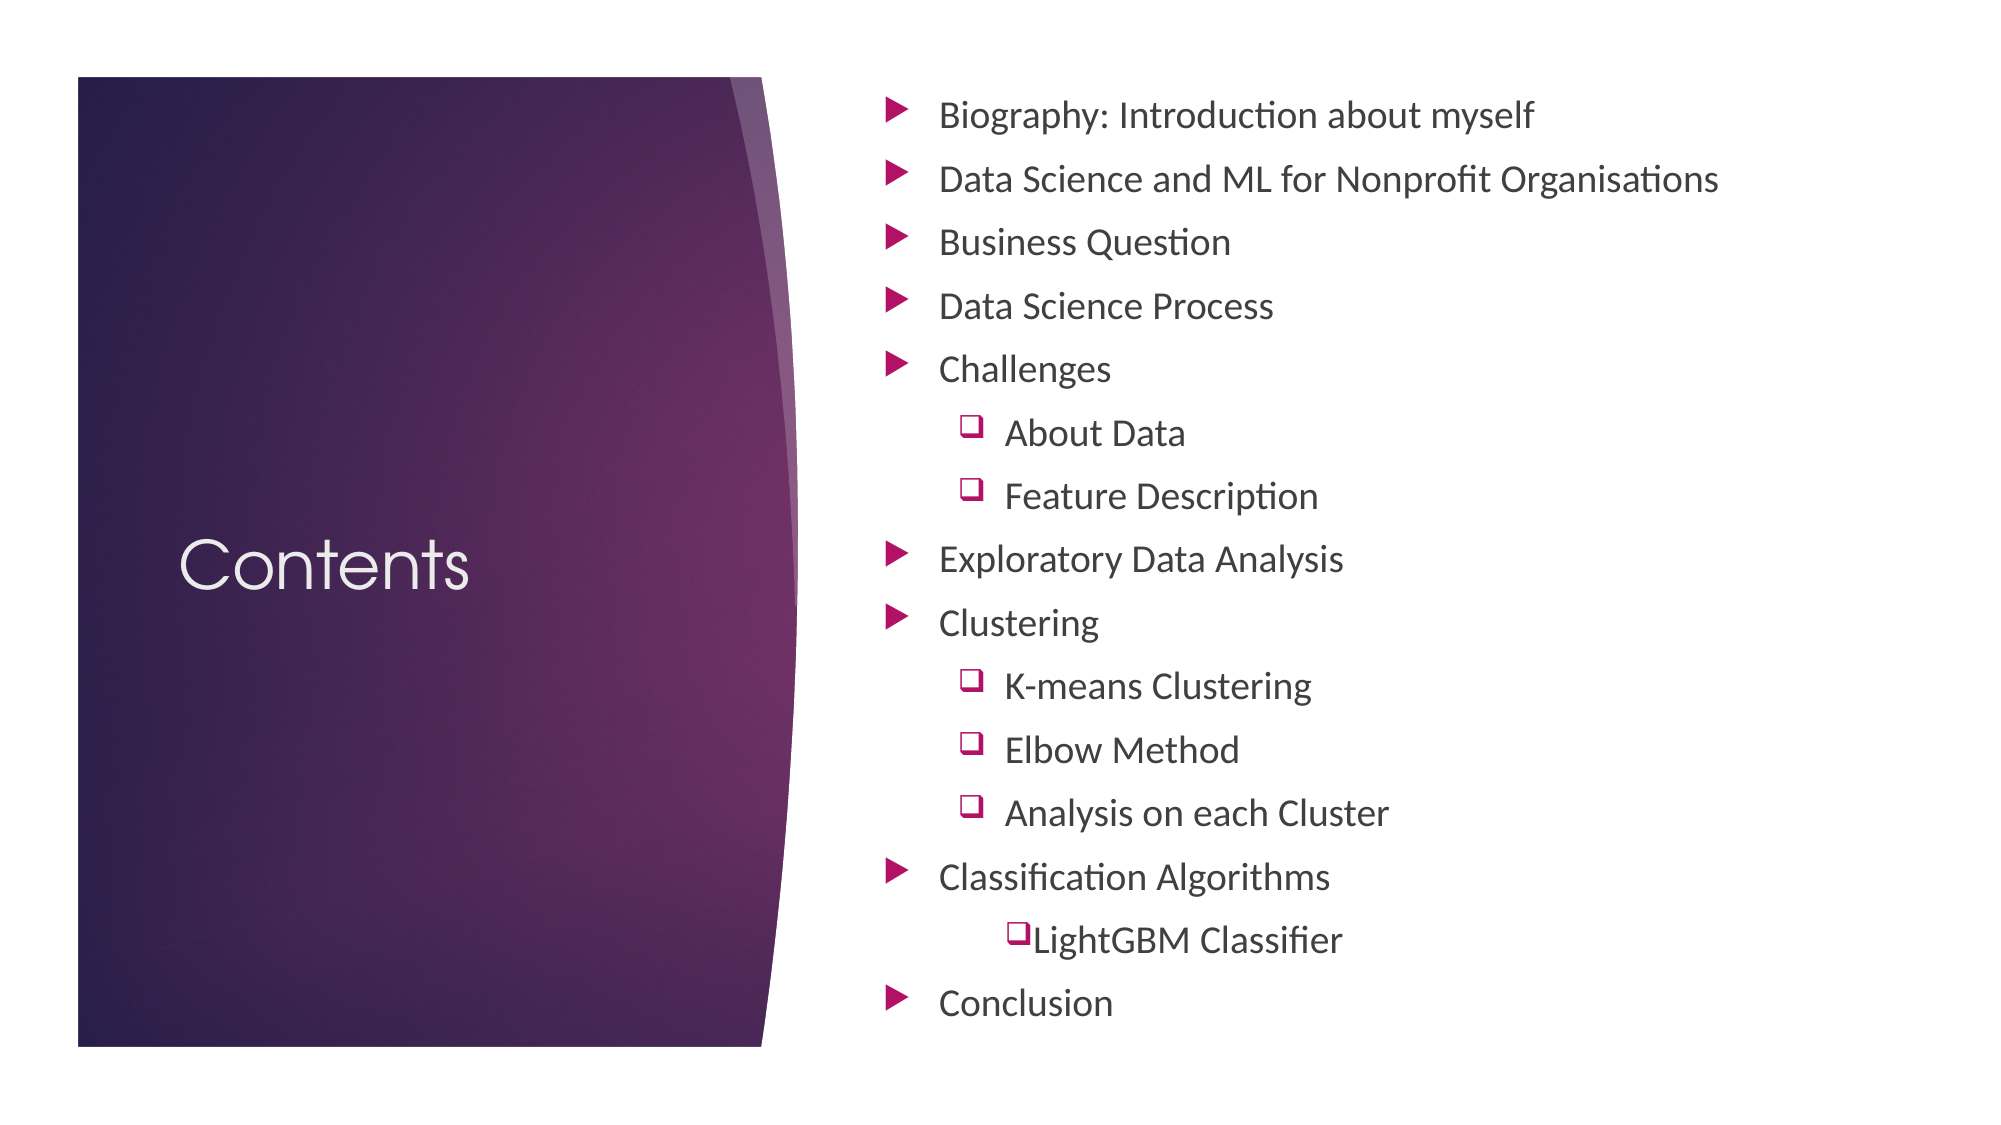

Biography: Introduction about myself
Data Science and ML for Nonprofit Organisations
Business Question
Data Science Process
Challenges
About Data
Feature Description
Exploratory Data Analysis
Clustering
K-means Clustering
Elbow Method
Analysis on each Cluster
Classification Algorithms
LightGBM Classifier
Conclusion
# Contents